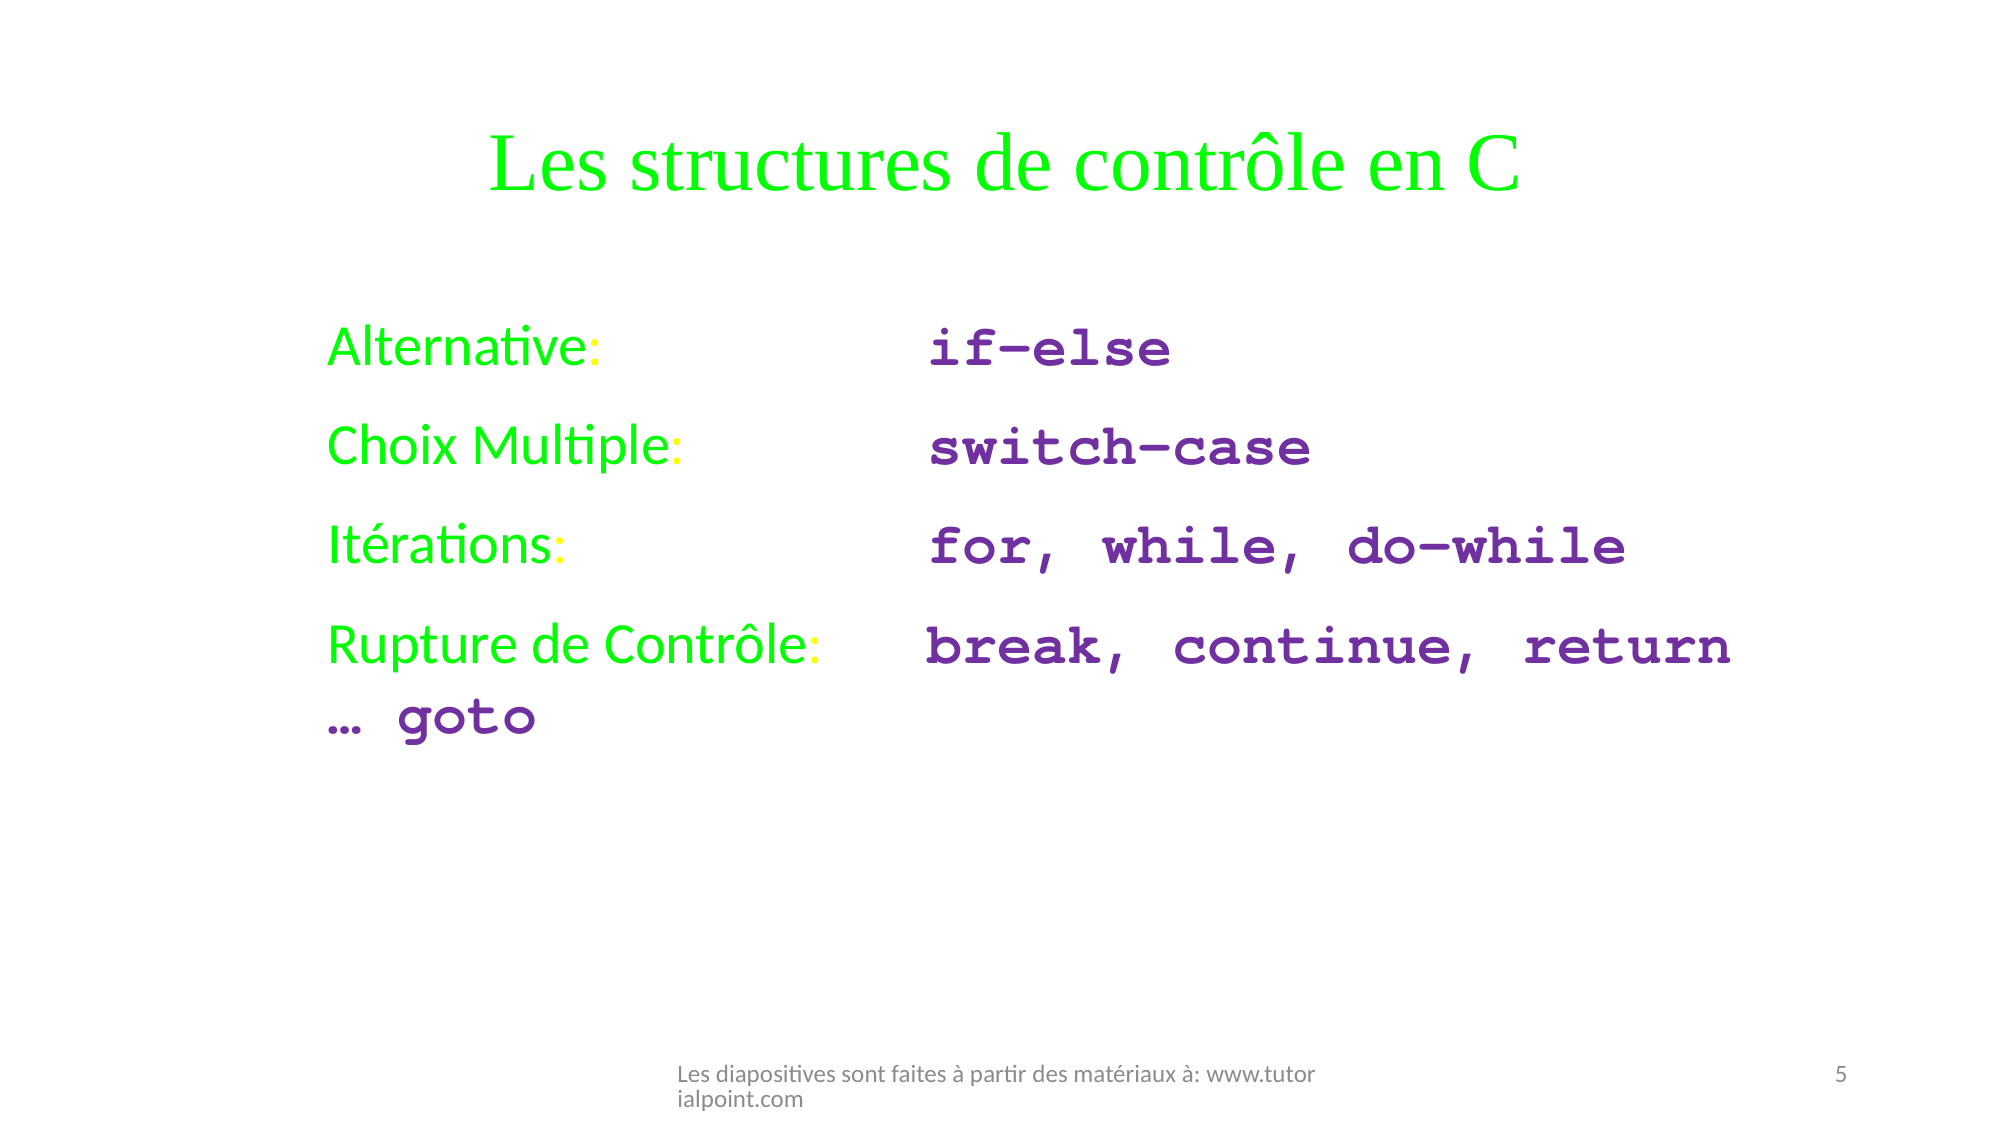

Les structures de contrôle en C
Alternative: 			if-else
Choix Multiple: 		switch-case
Itérations: 			for, while, do-while
Rupture de Contrôle: 	break, continue, return … goto
Les diapositives sont faites à partir des matériaux à: www.tutorialpoint.com
5